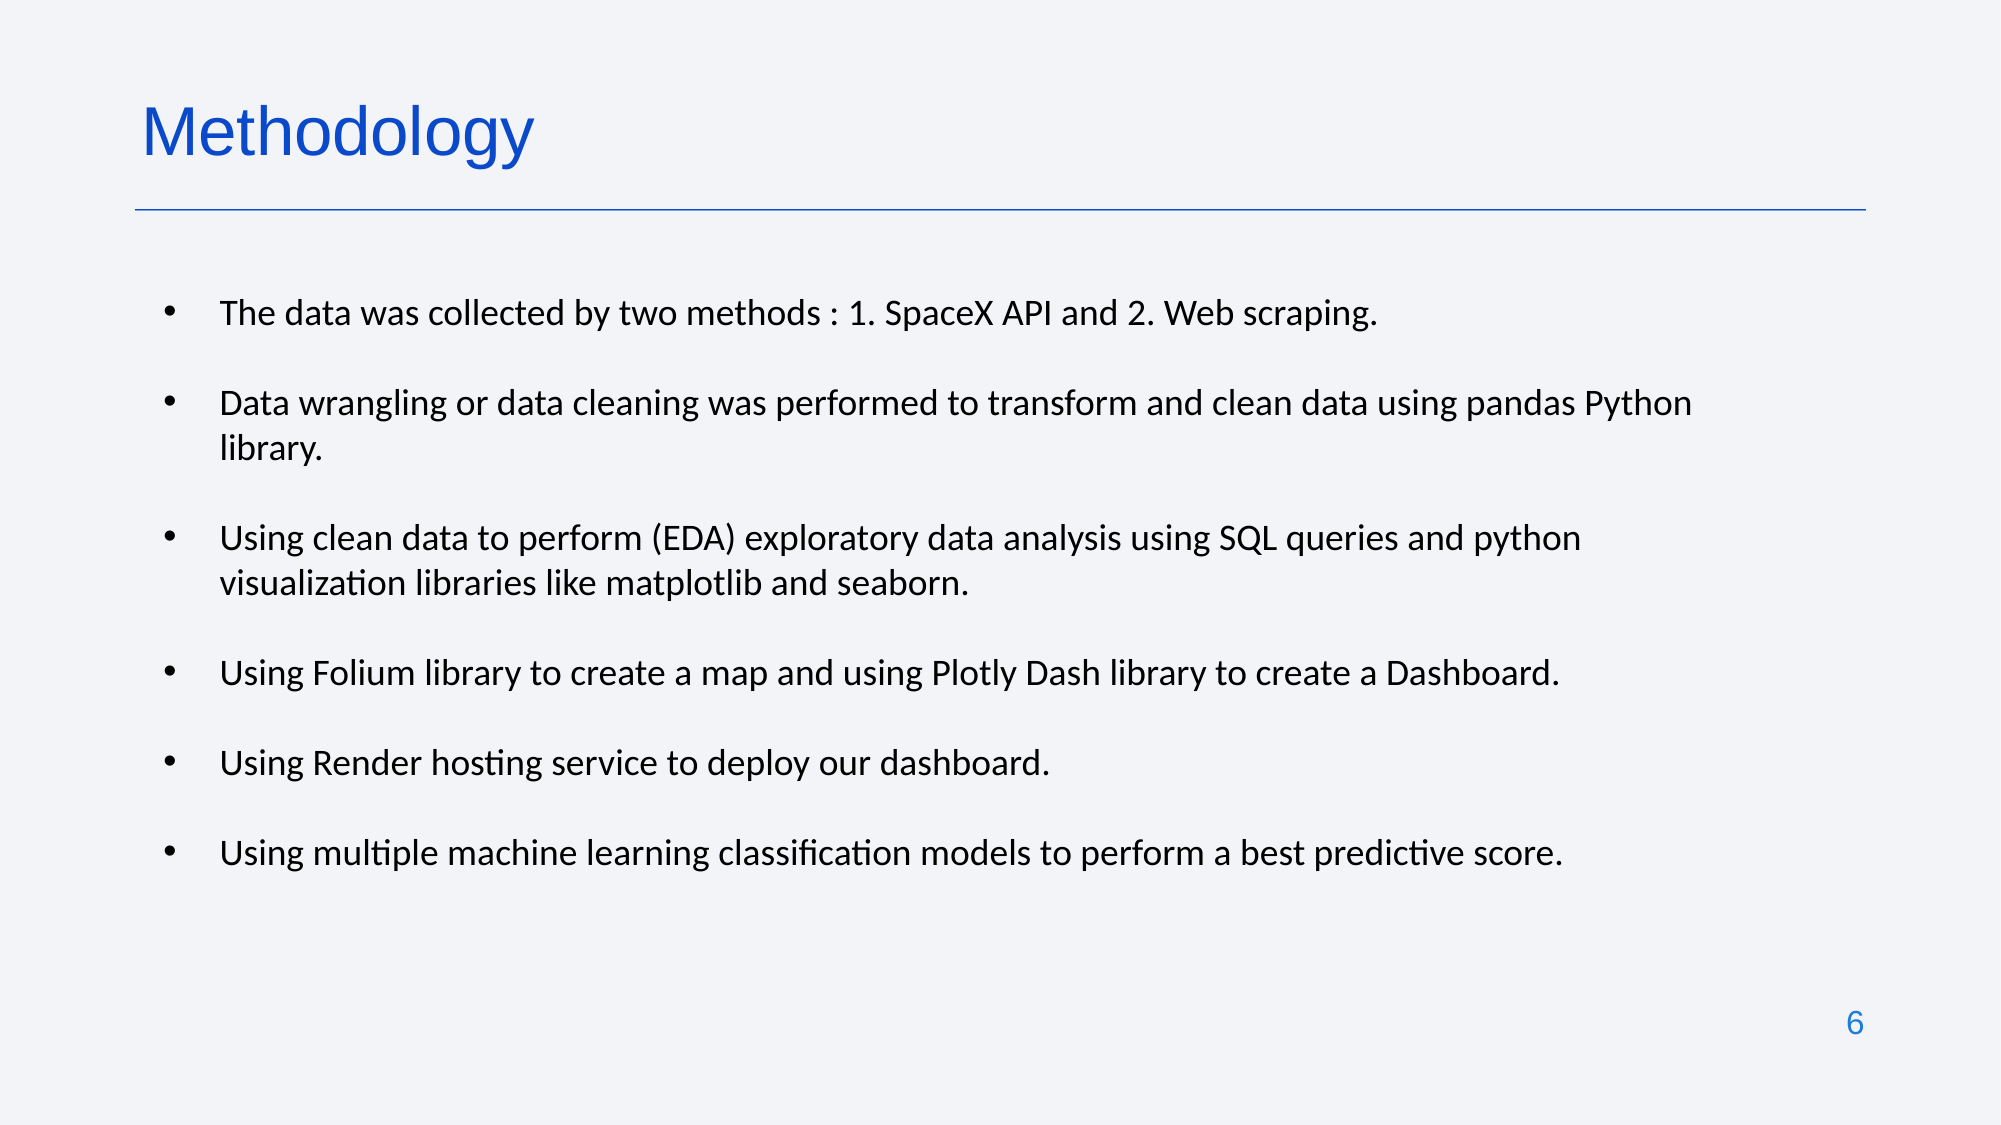

Methodology
The data was collected by two methods : 1. SpaceX API and 2. Web scraping.

Data wrangling or data cleaning was performed to transform and clean data using pandas Python library.

Using clean data to perform (EDA) exploratory data analysis using SQL queries and python visualization libraries like matplotlib and seaborn.

Using Folium library to create a map and using Plotly Dash library to create a Dashboard.

Using Render hosting service to deploy our dashboard.

Using multiple machine learning classification models to perform a best predictive score.

6